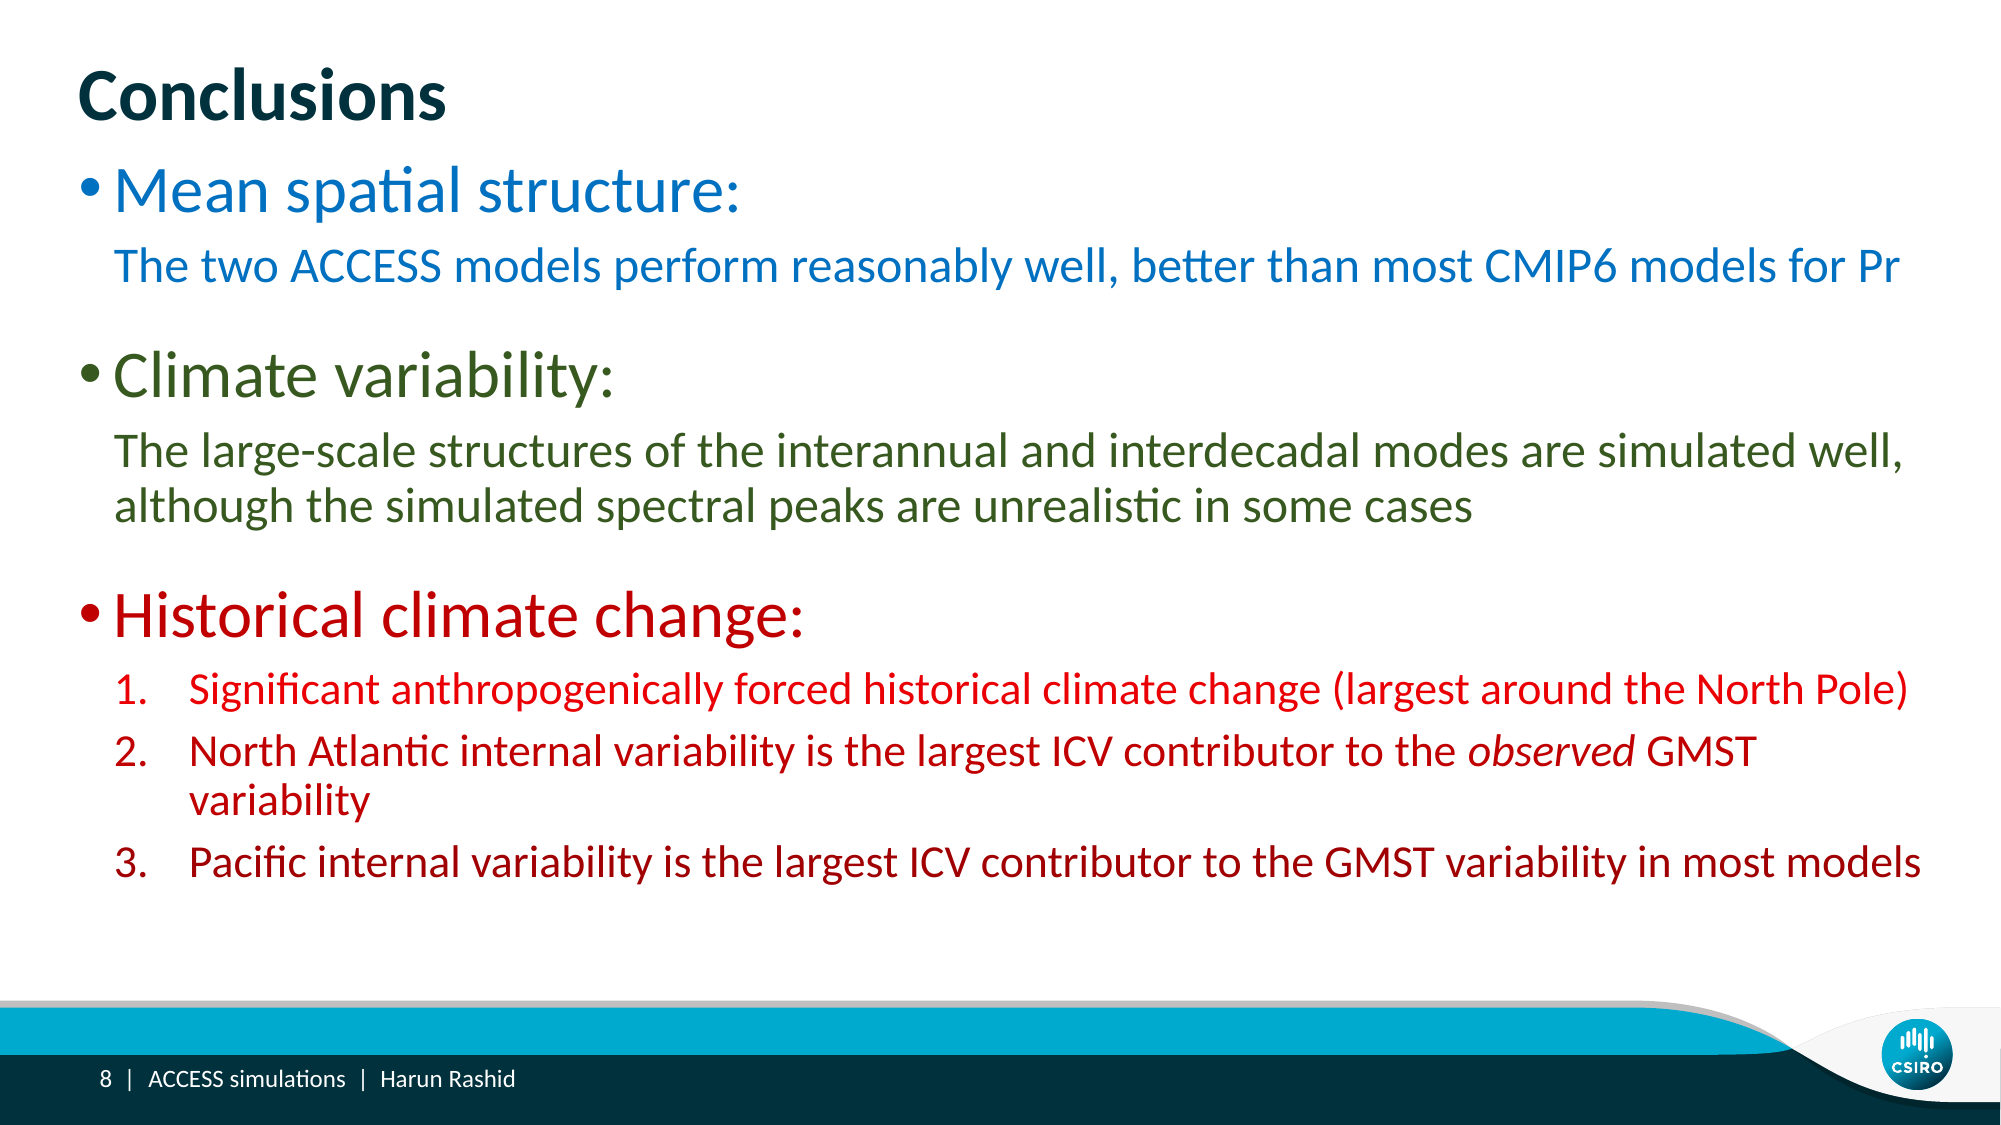

# Conclusions
Mean spatial structure:
The two ACCESS models perform reasonably well, better than most CMIP6 models for Pr

Climate variability:
The large-scale structures of the interannual and interdecadal modes are simulated well, although the simulated spectral peaks are unrealistic in some cases

Historical climate change:
Significant anthropogenically forced historical climate change (largest around the North Pole)
North Atlantic internal variability is the largest ICV contributor to the observed GMST variability
Pacific internal variability is the largest ICV contributor to the GMST variability in most models

8  |
ACCESS simulations  |  Harun Rashid